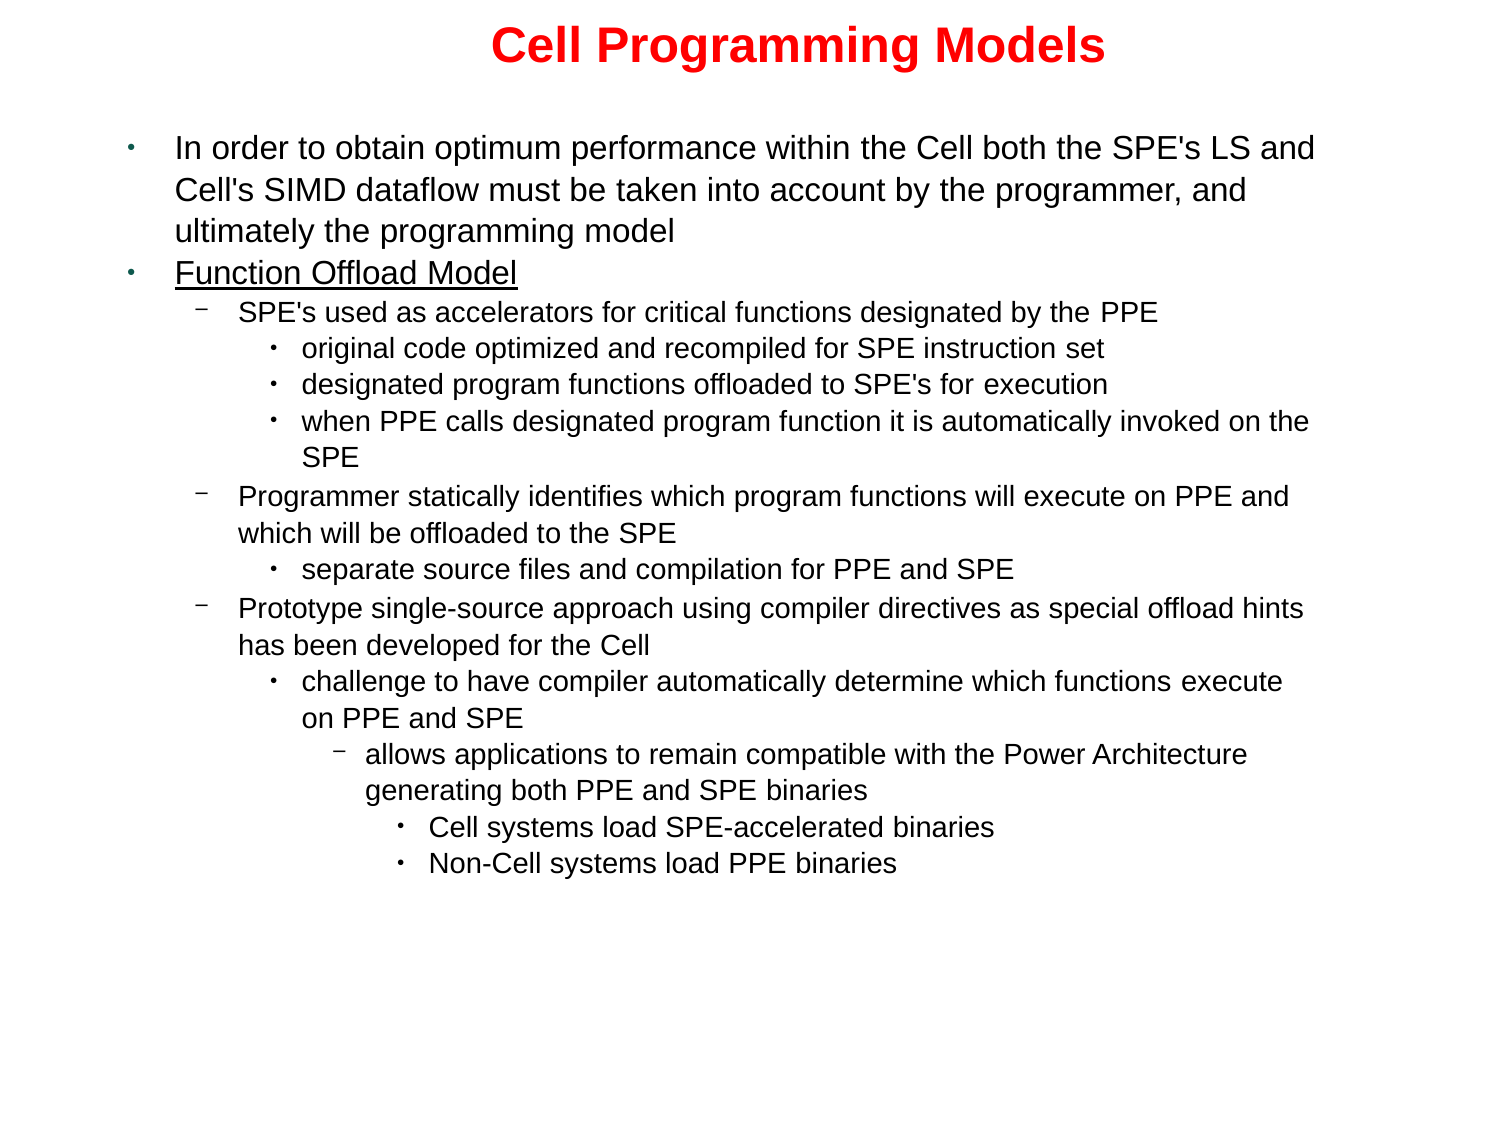

# Cell Programming Models
In order to obtain optimum performance within the Cell both the SPE's LS and  Cell's SIMD dataflow must be taken into account by the programmer, and  ultimately the programming model
Function Offload Model
SPE's used as accelerators for critical functions designated by the PPE
original code optimized and recompiled for SPE instruction set
designated program functions offloaded to SPE's for execution
when PPE calls designated program function it is automatically invoked on the  SPE
Programmer statically identifies which program functions will execute on PPE and  which will be offloaded to the SPE
separate source files and compilation for PPE and SPE
Prototype single-source approach using compiler directives as special offload hints  has been developed for the Cell
challenge to have compiler automatically determine which functions execute
on PPE and SPE
allows applications to remain compatible with the Power Architecture  generating both PPE and SPE binaries
Cell systems load SPE-accelerated binaries
Non-Cell systems load PPE binaries